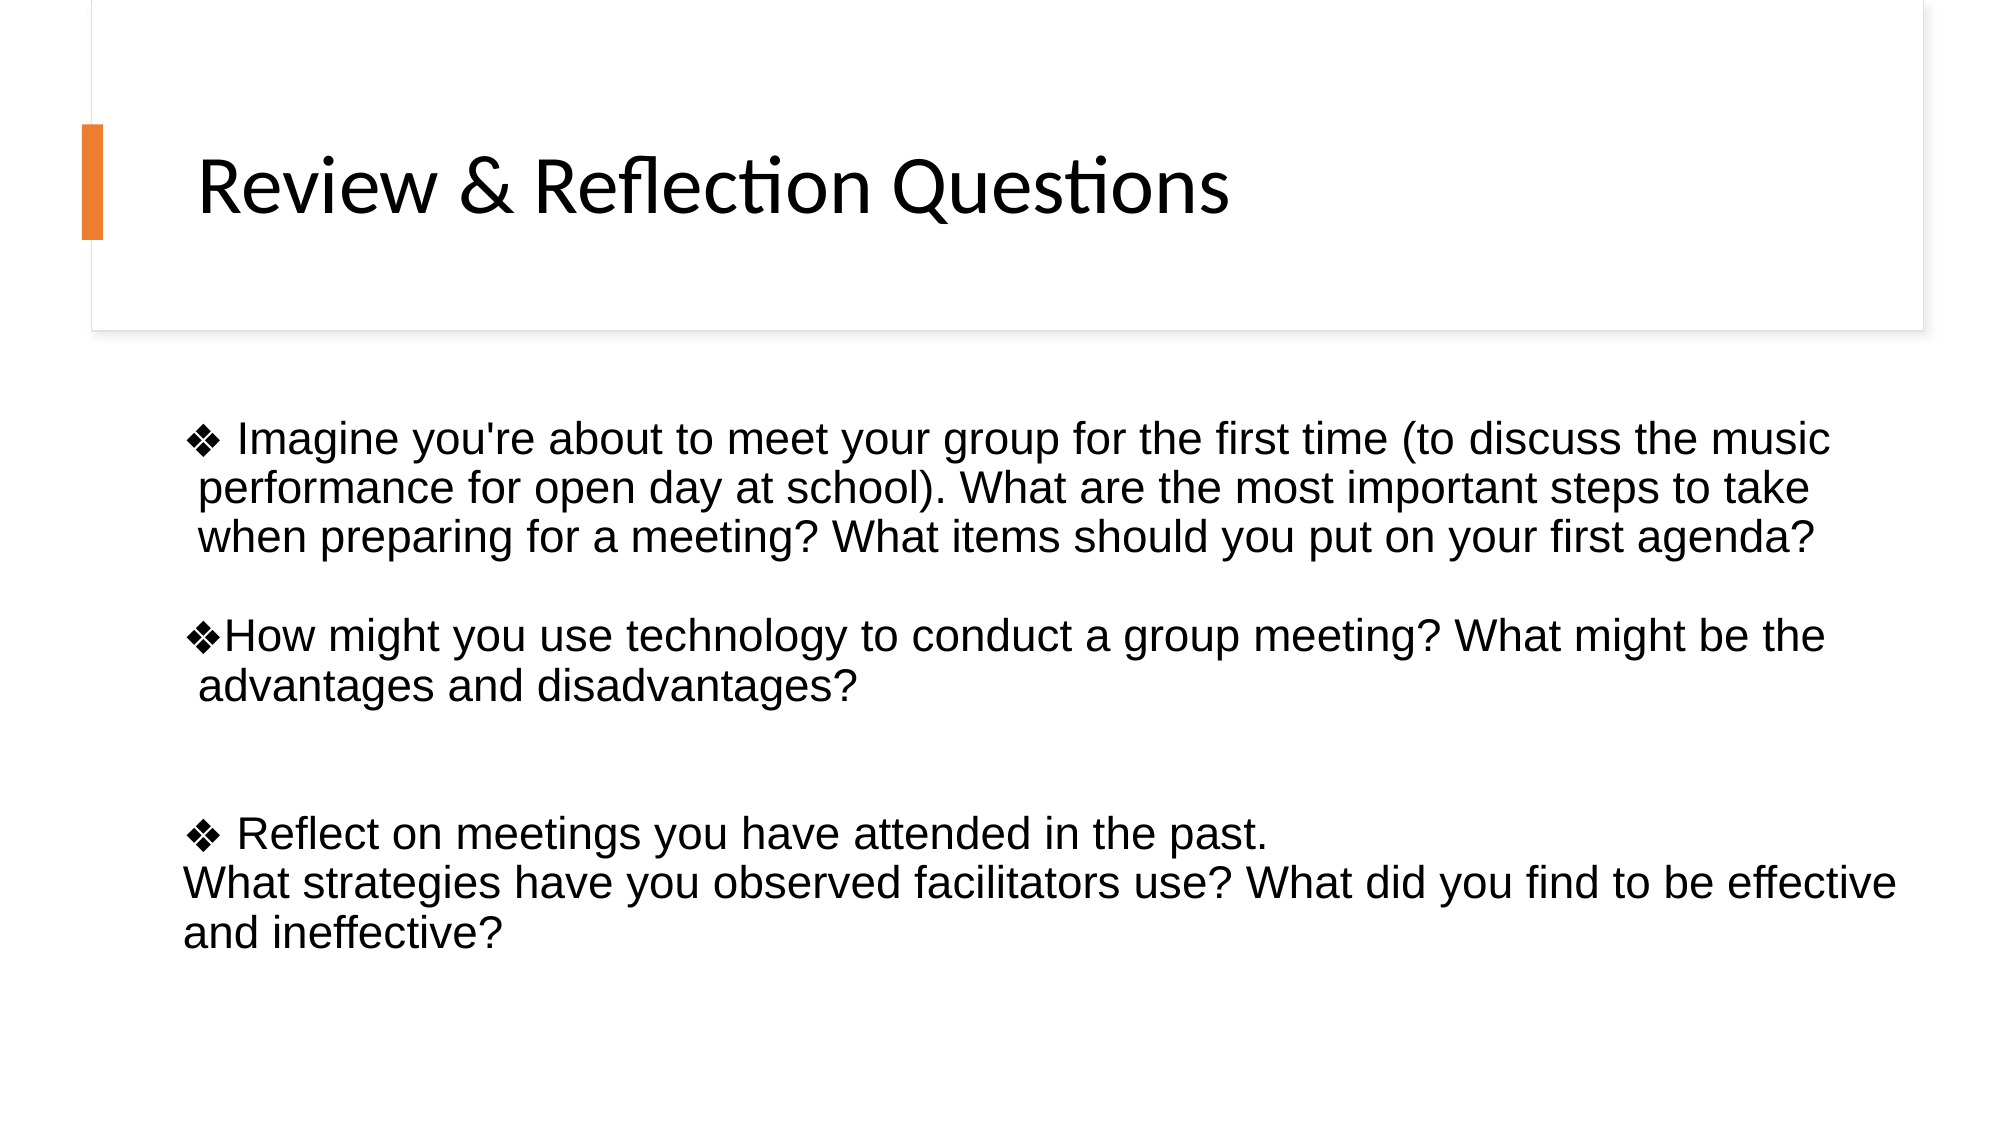

# Review & Reflection Questions

 Imagine you're about to meet your group for the first time (to discuss the music performance for open day at school). What are the most important steps to take when preparing for a meeting? What items should you put on your first agenda?

How might you use technology to conduct a group meeting? What might be the advantages and disadvantages?

 Reflect on meetings you have attended in the past.
What strategies have you observed facilitators use? What did you find to be effective and ineffective?